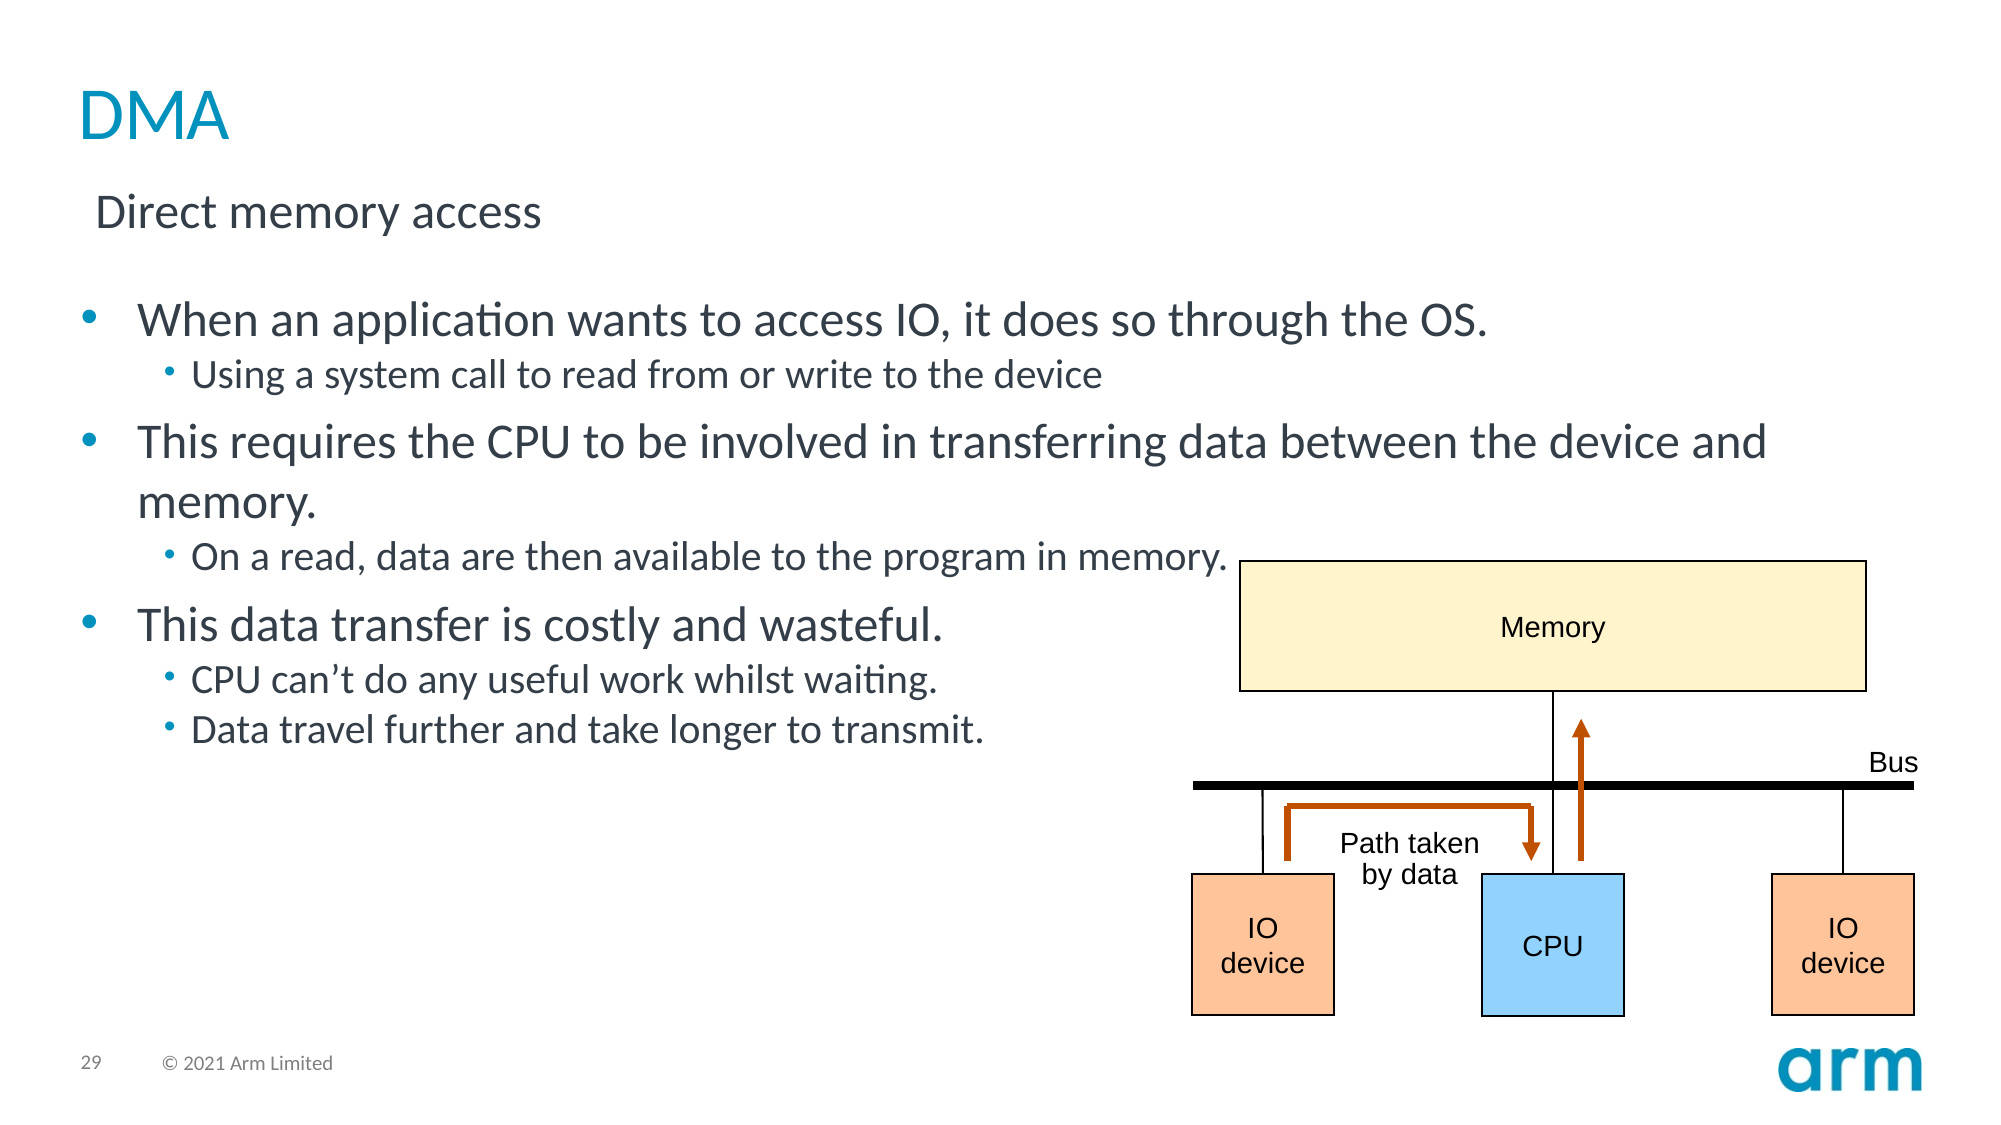

# DMA
Direct memory access
When an application wants to access IO, it does so through the OS.
Using a system call to read from or write to the device
This requires the CPU to be involved in transferring data between the device and memory.
On a read, data are then available to the program in memory.
This data transfer is costly and wasteful.
CPU can’t do any useful work whilst waiting.
Data travel further and take longer to transmit.

Memory
Bus
Path taken by data
IO device
IO device
CPU